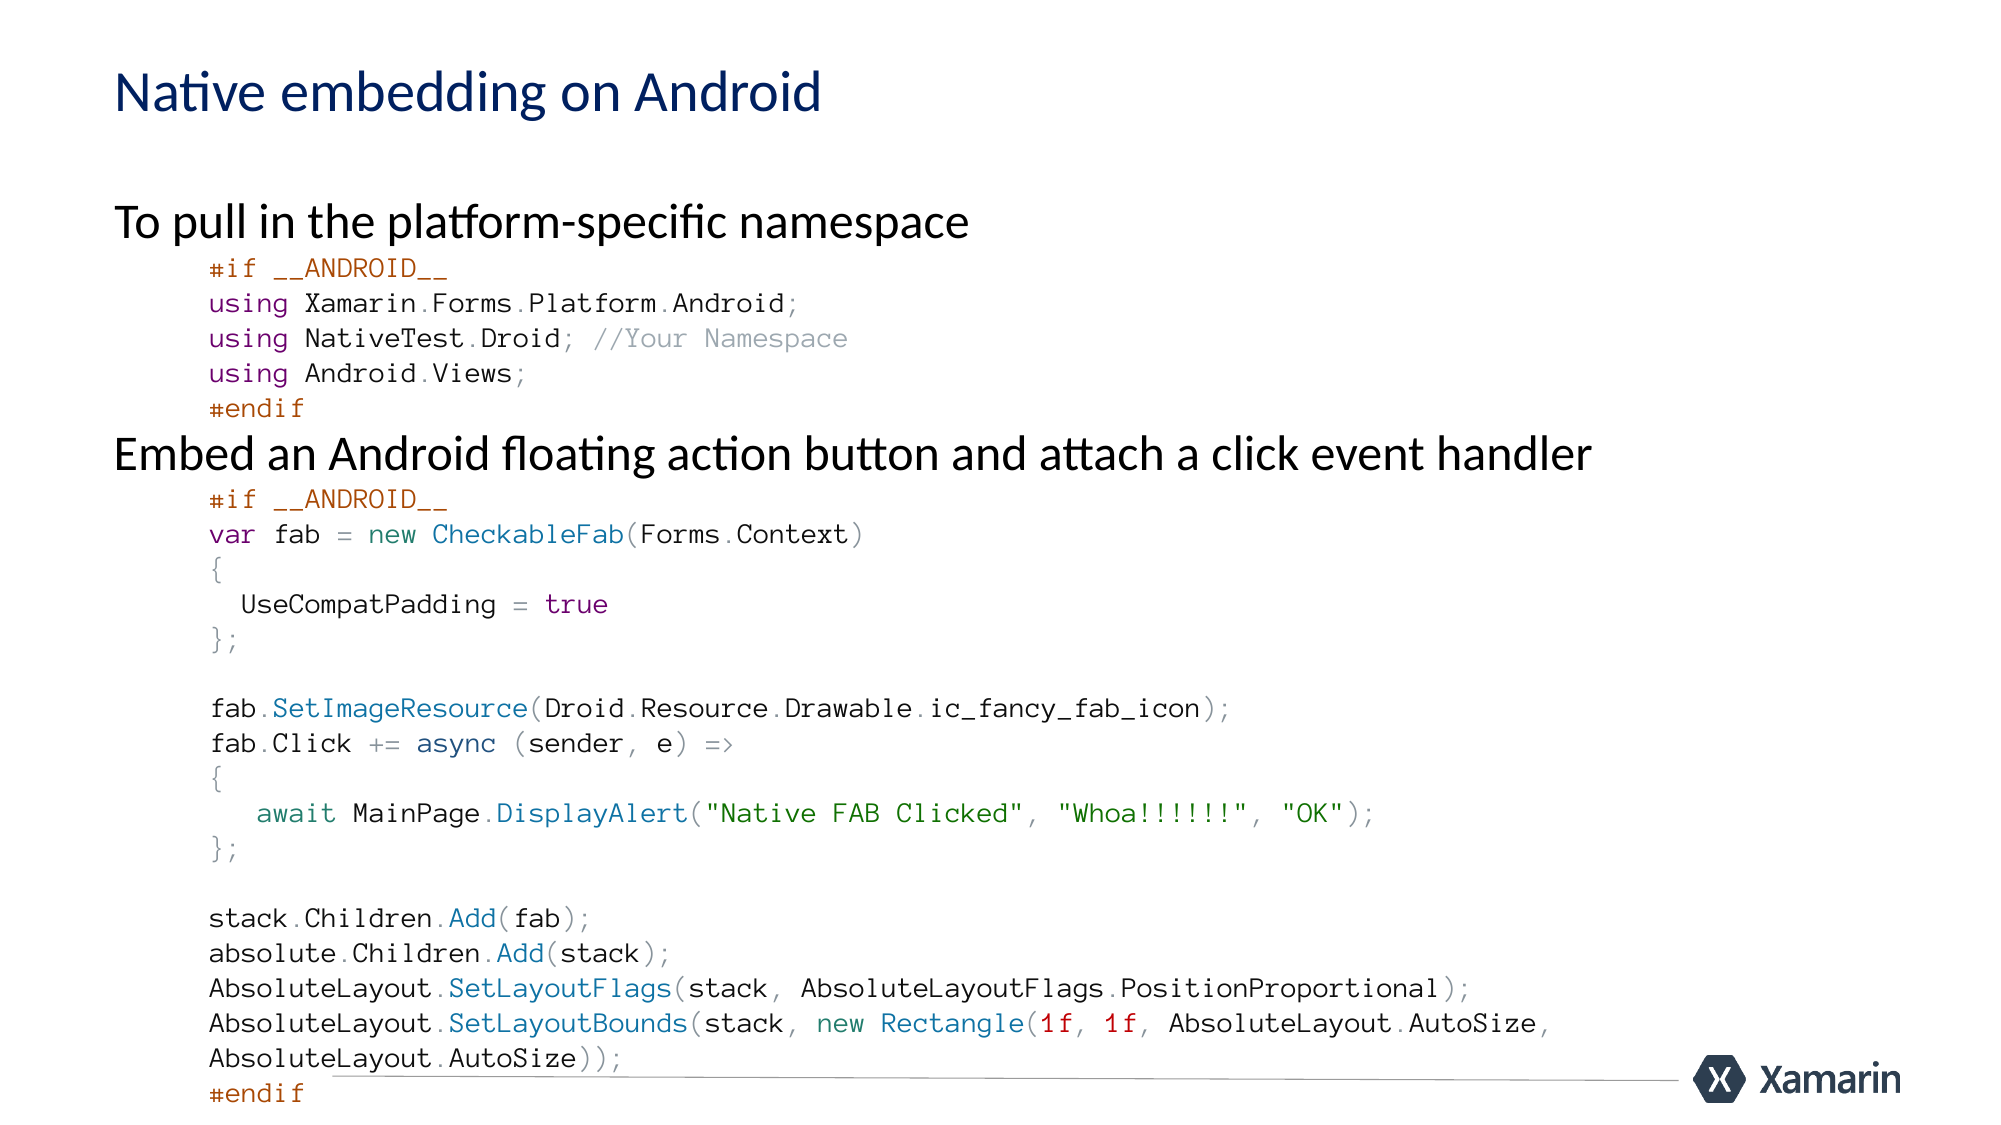

# Native embedding on Android
To pull in the platform-specific namespace
#if __ANDROID__
using Xamarin.Forms.Platform.Android;
using NativeTest.Droid; //Your Namespace
using Android.Views;
#endif
Embed an Android floating action button and attach a click event handler
#if __ANDROID__
var fab = new CheckableFab(Forms.Context)
{
  UseCompatPadding = true
};

fab.SetImageResource(Droid.Resource.Drawable.ic_fancy_fab_icon);
fab.Click += async (sender, e) =>
{
   await MainPage.DisplayAlert("Native FAB Clicked", "Whoa!!!!!!", "OK");
};

stack.Children.Add(fab);
absolute.Children.Add(stack);
AbsoluteLayout.SetLayoutFlags(stack, AbsoluteLayoutFlags.PositionProportional);
AbsoluteLayout.SetLayoutBounds(stack, new Rectangle(1f, 1f, AbsoluteLayout.AutoSize, AbsoluteLayout.AutoSize));
#endif